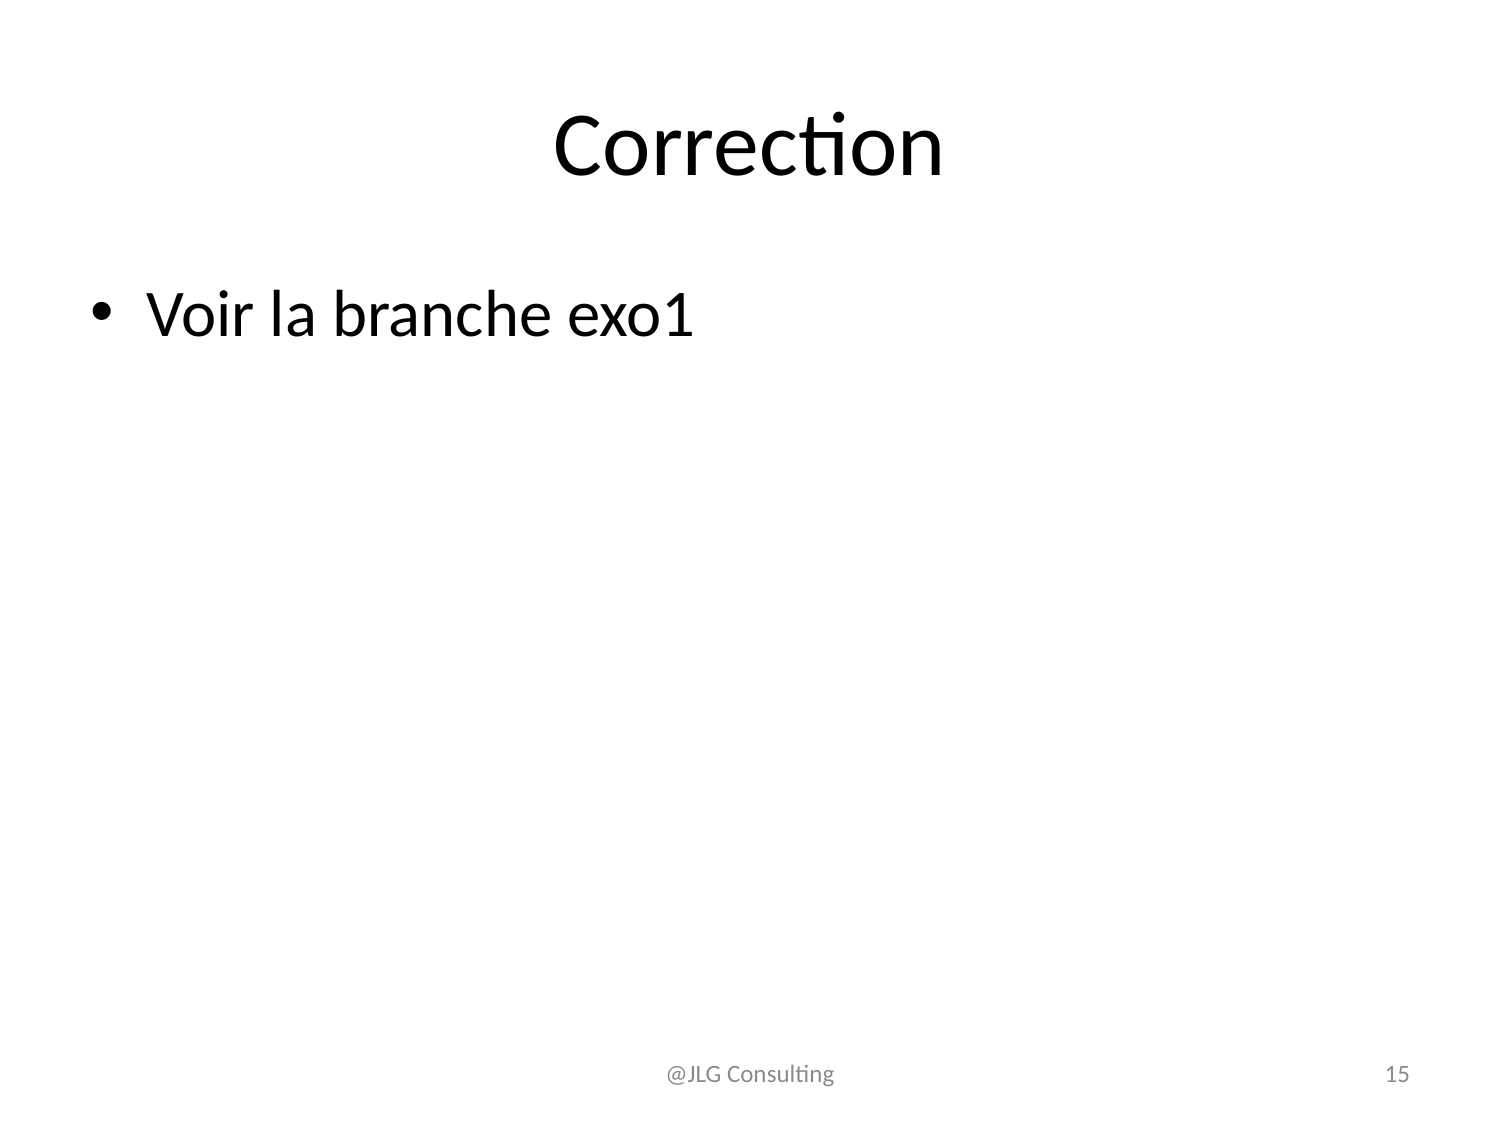

# Correction
Voir la branche exo1
@JLG Consulting
15